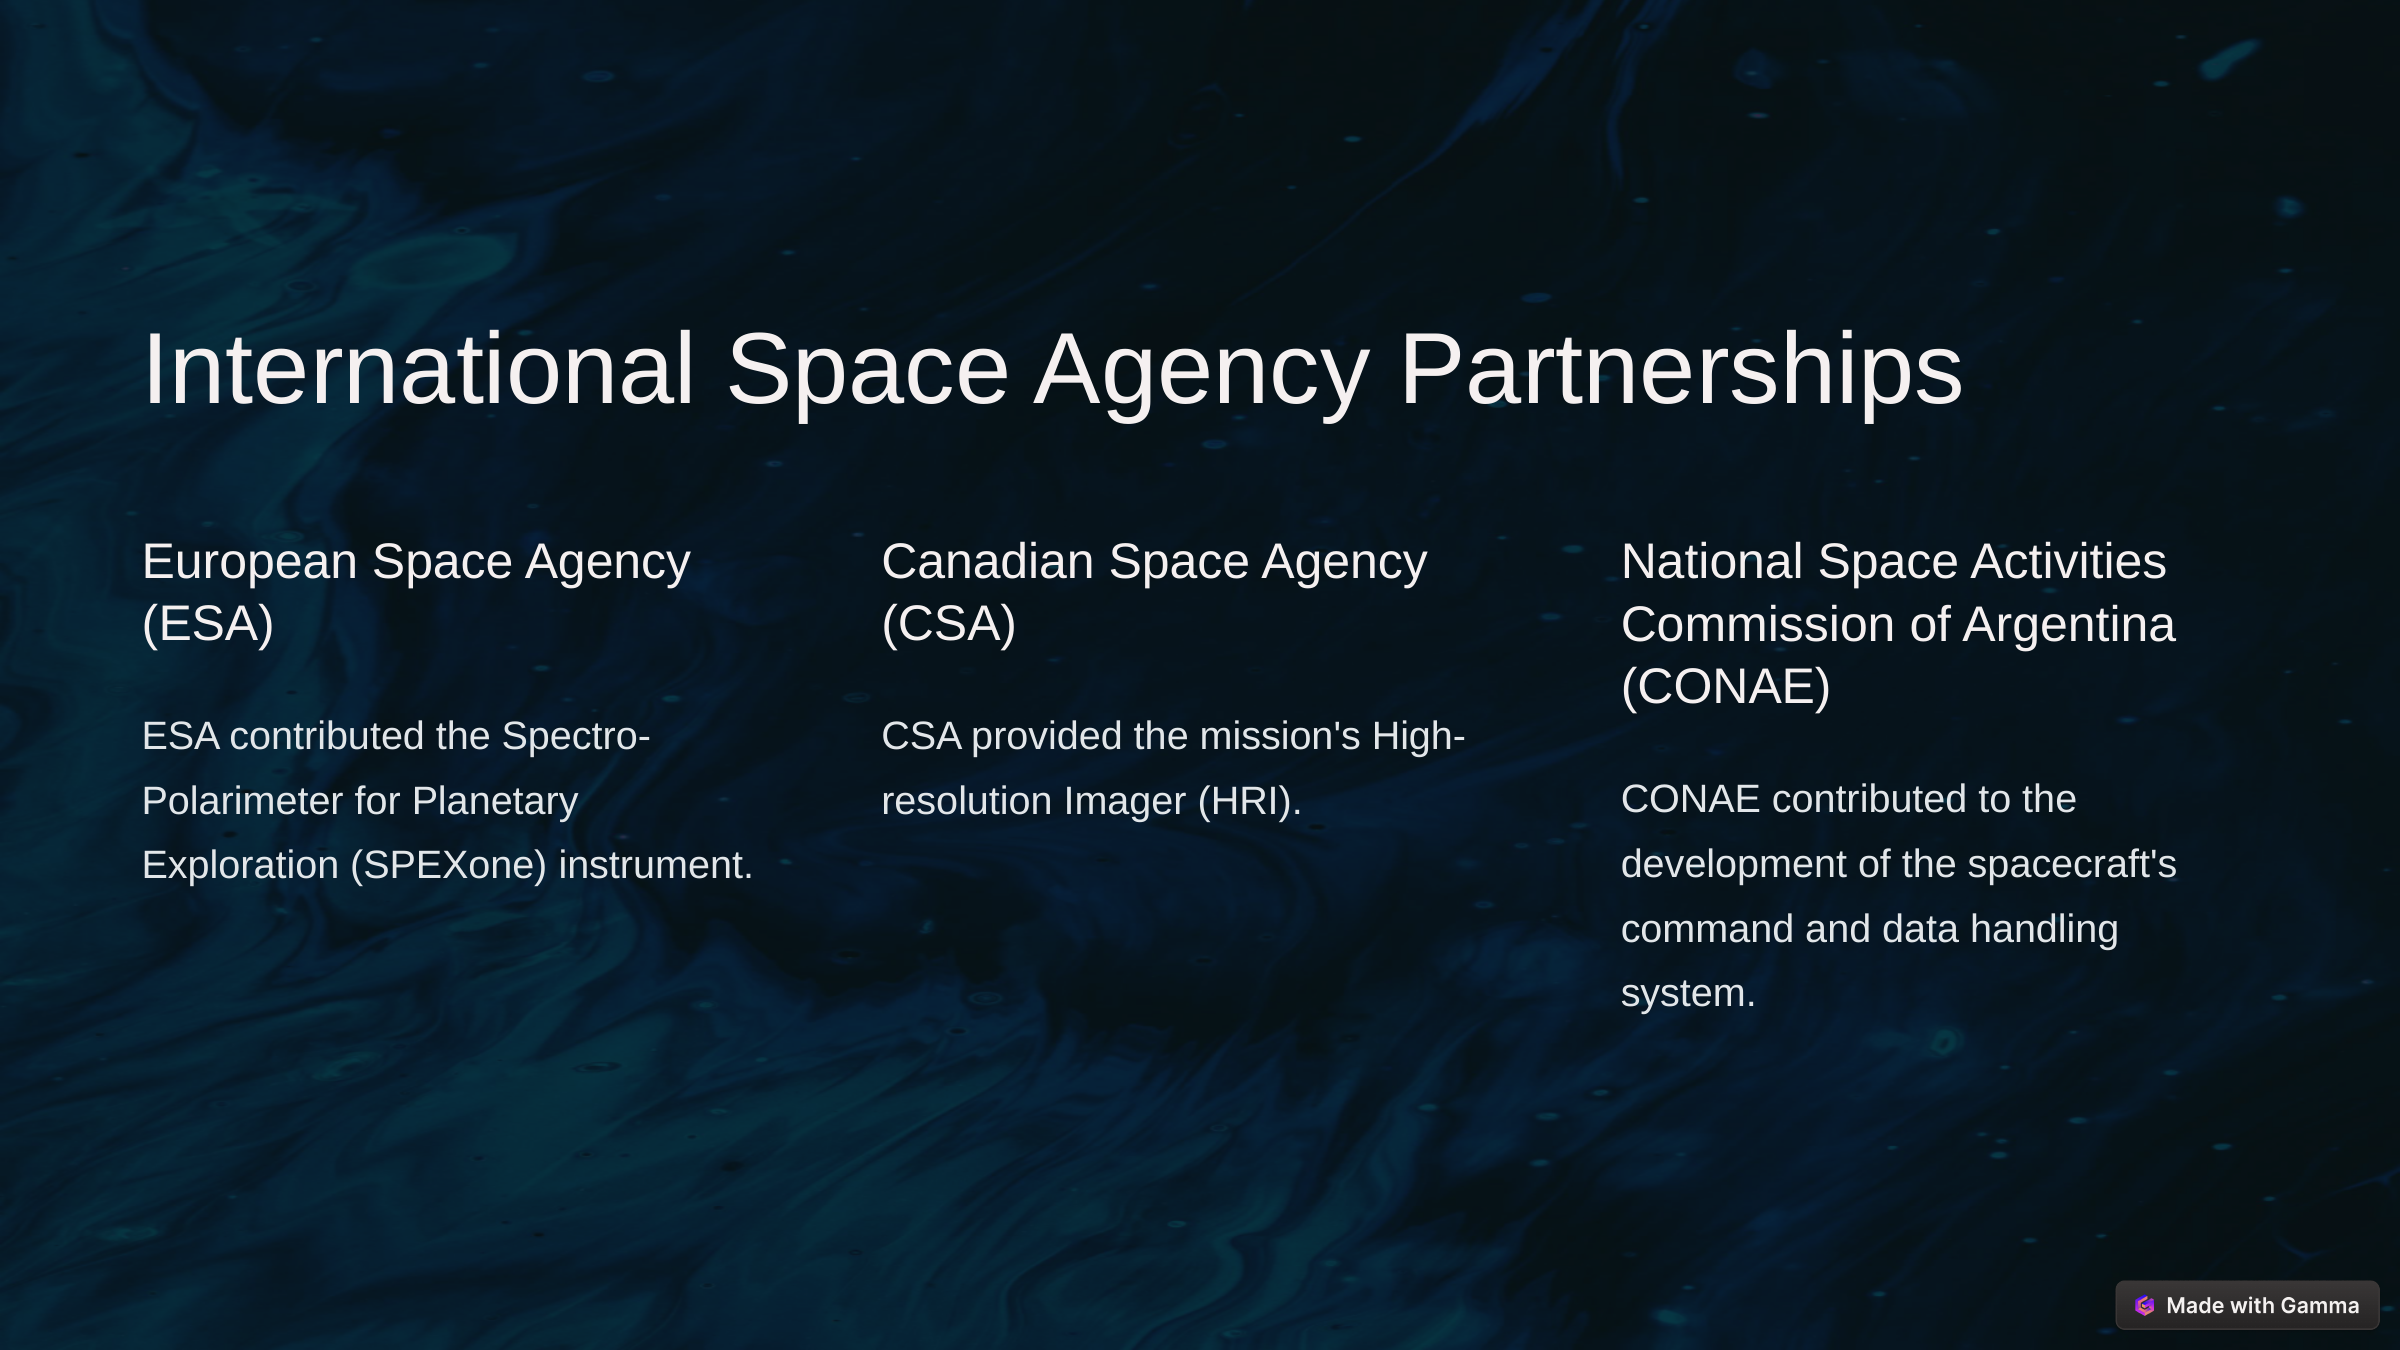

International Space Agency Partnerships
European Space Agency (ESA)
Canadian Space Agency (CSA)
National Space Activities Commission of Argentina (CONAE)
ESA contributed the Spectro-Polarimeter for Planetary Exploration (SPEXone) instrument.
CSA provided the mission's High-resolution Imager (HRI).
CONAE contributed to the development of the spacecraft's command and data handling system.